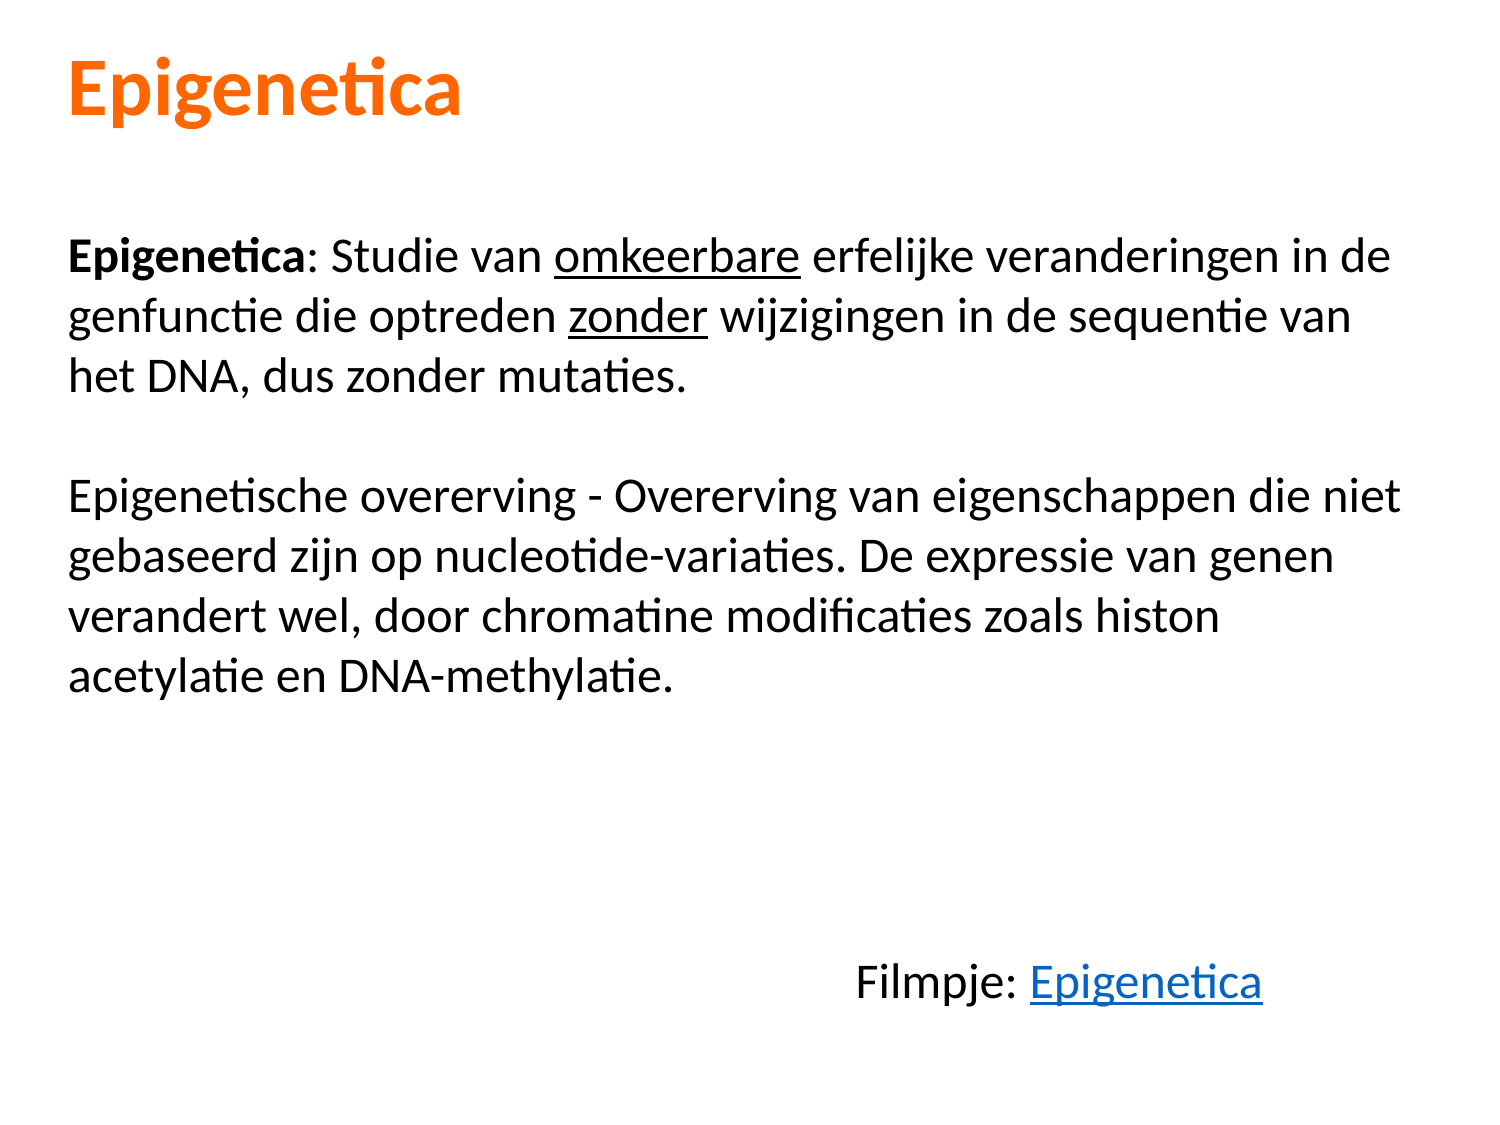

Epigenetica
Epigenetica: Studie van omkeerbare erfelijke veranderingen in de genfunctie die optreden zonder wijzigingen in de sequentie van het DNA, dus zonder mutaties.

Epigenetische overerving - Overerving van eigenschappen die niet gebaseerd zijn op nucleotide-variaties. De expressie van genen verandert wel, door chromatine modificaties zoals histon acetylatie en DNA-methylatie.

Filmpje: Epigenetica